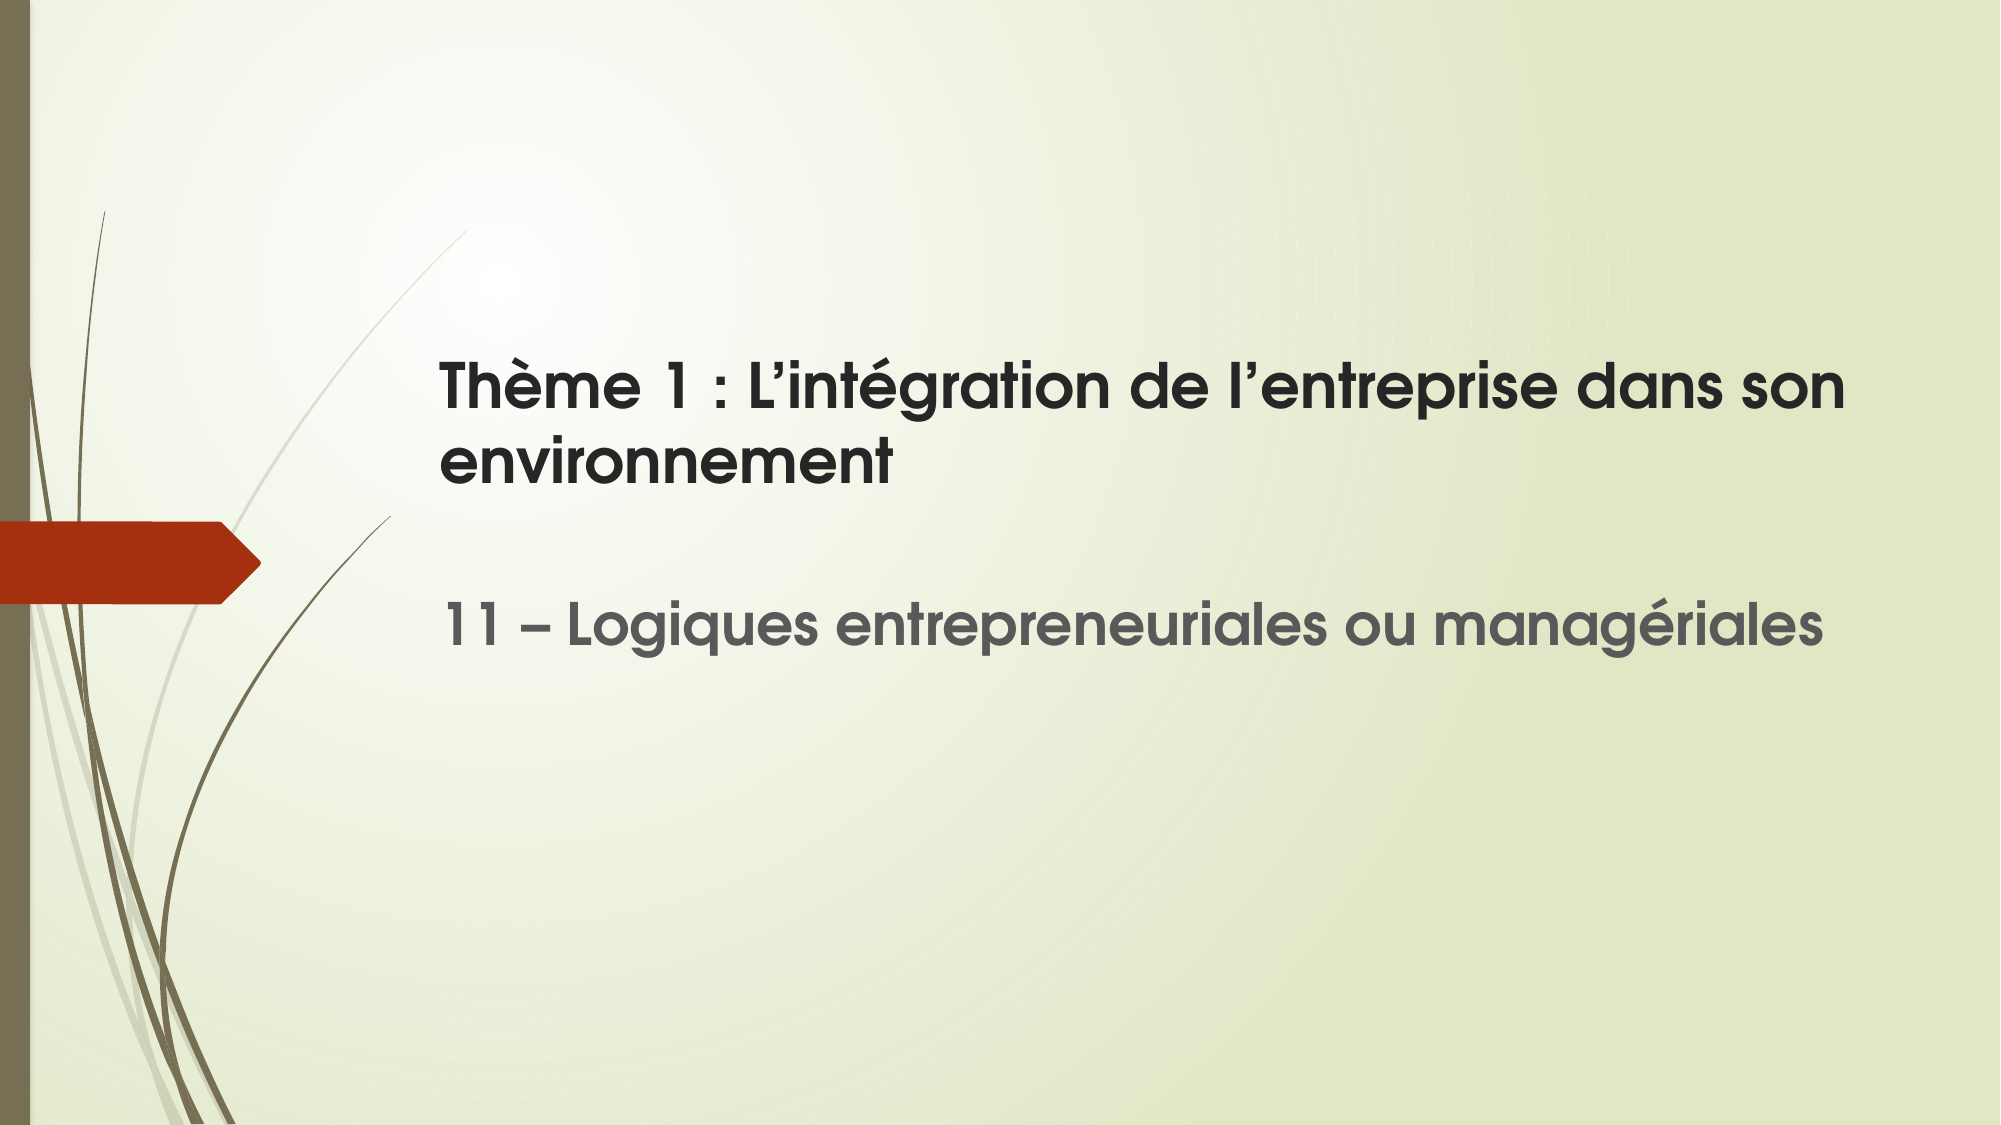

# Thème 1 : L’intégration de l’entreprise dans son environnement
11 – Logiques entrepreneuriales ou managériales